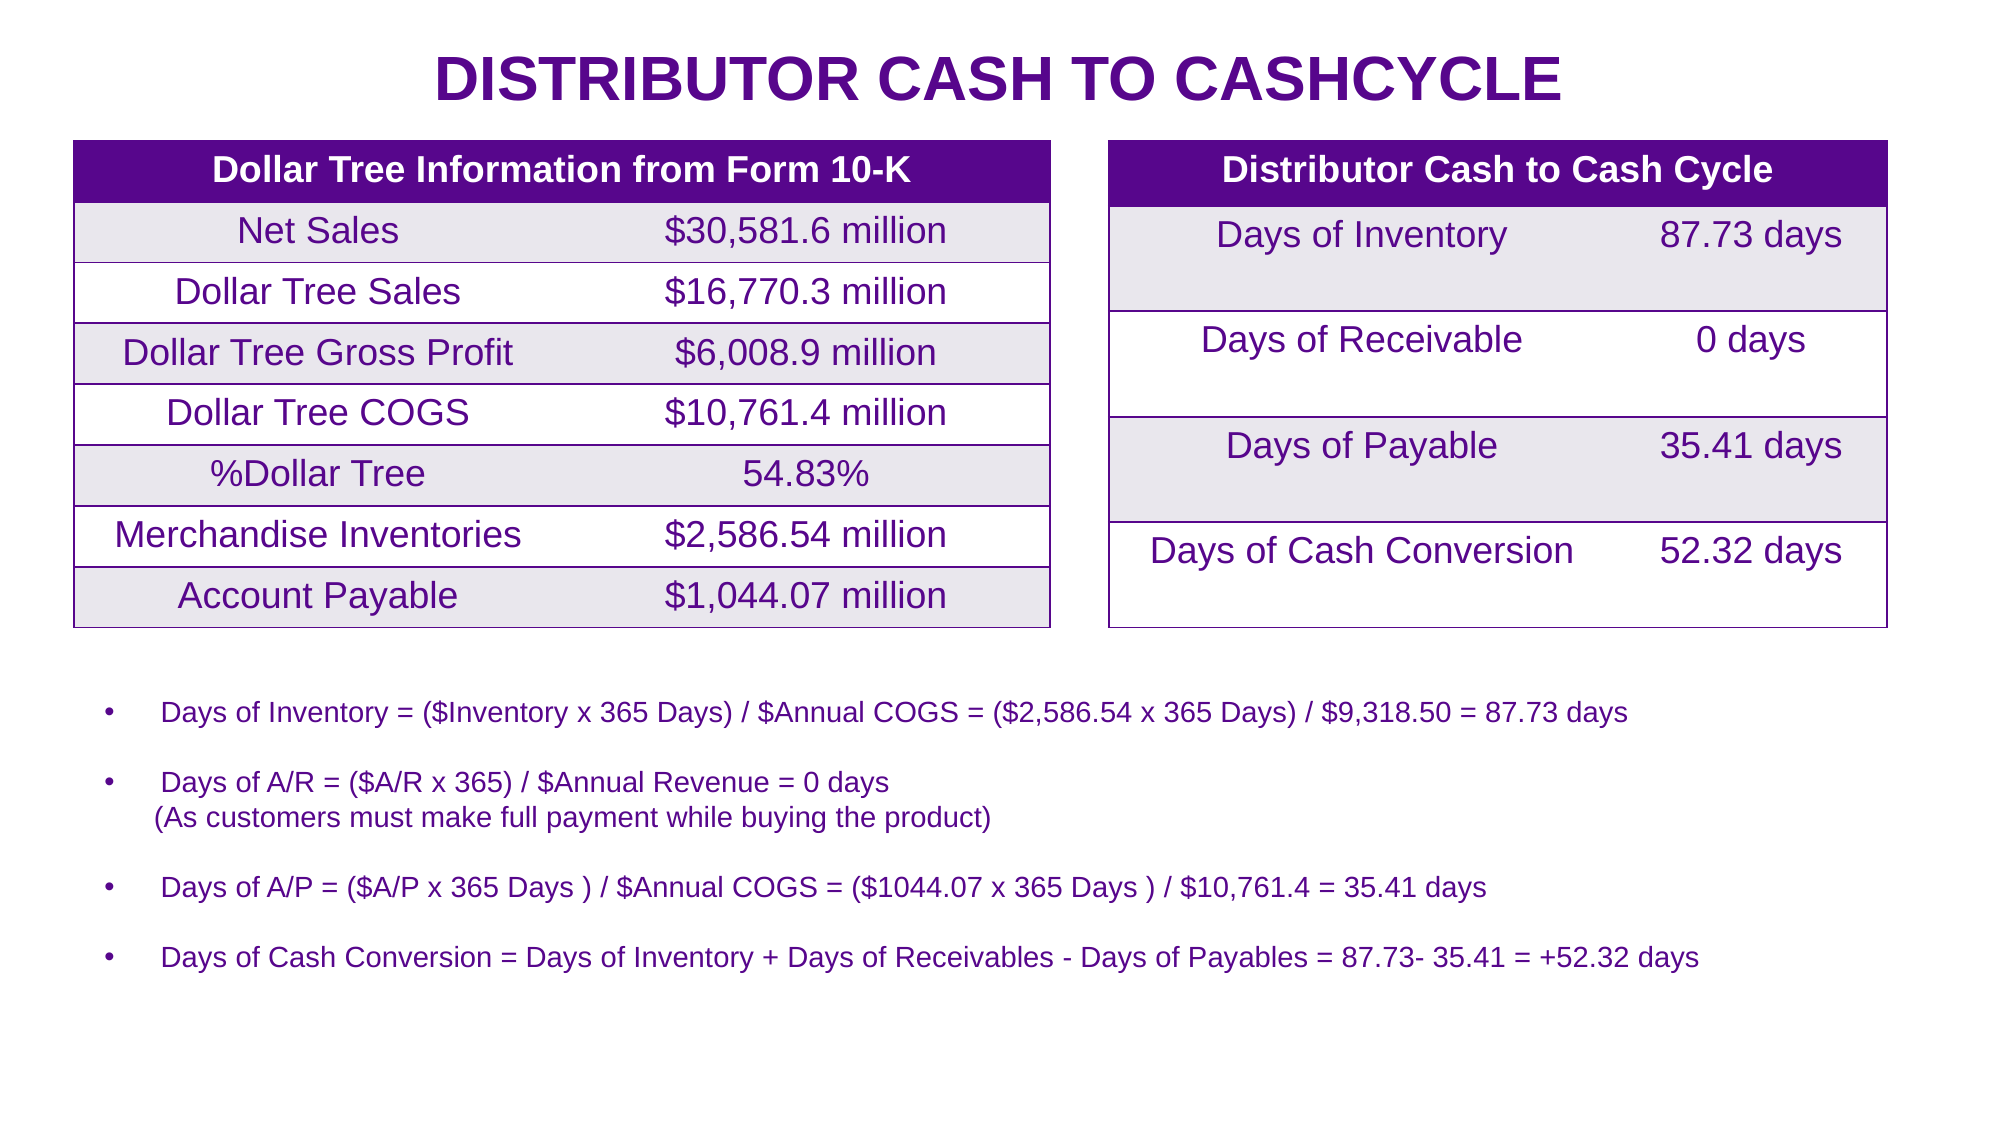

# DISTRIBUTOR CASH TO CASHCYCLE
| Distributor Cash to Cash Cycle |  |
| --- | --- |
| Days of Inventory | 87.73 days |
| Days of Receivable | 0 days |
| Days of Payable | 35.41 days |
| Days of Cash Conversion | 52.32 days |
| Dollar Tree Information from Form 10-K |  |
| --- | --- |
| Net Sales | $30,581.6 million |
| Dollar Tree Sales | $16,770.3 million |
| Dollar Tree Gross Profit | $6,008.9 million |
| Dollar Tree COGS | $10,761.4 million |
| %Dollar Tree | 54.83% |
| Merchandise Inventories | $2,586.54 million |
| Account Payable | $1,044.07 million |
Days of Inventory = ($Inventory x 365 Days) / $Annual COGS = ($2,586.54 x 365 Days) / $9,318.50 = 87.73 days

Days of A/R = ($A/R x 365) / $Annual Revenue = 0 days
      (As customers must make full payment while buying the product)

Days of A/P = ($A/P x 365 Days ) / $Annual COGS = ($1044.07 x 365 Days ) / $10,761.4 = 35.41 days

Days of Cash Conversion = Days of Inventory + Days of Receivables - Days of Payables = 87.73- 35.41 = +52.32 days